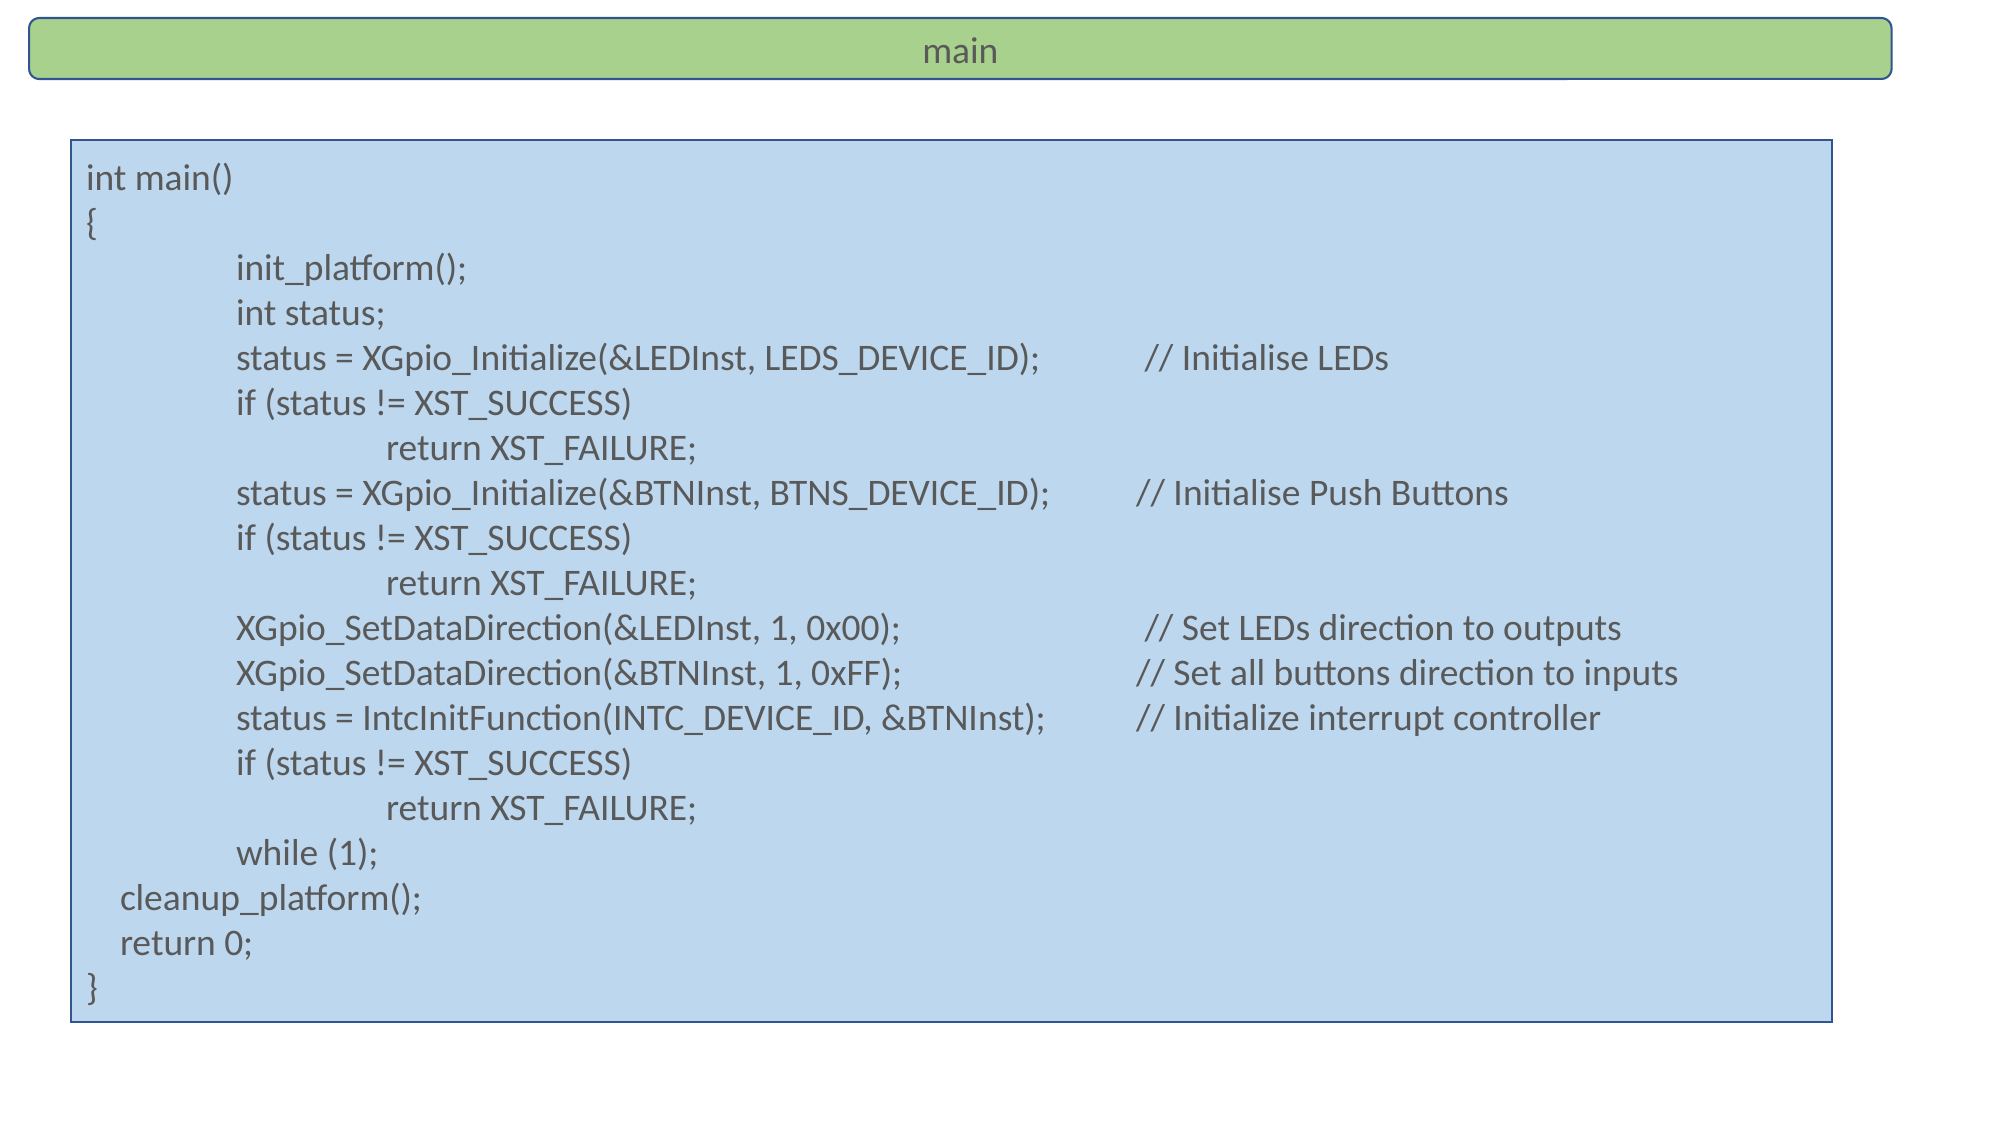

main
int main()
{
    	init_platform();
    	int status;
	status = XGpio_Initialize(&LEDInst, LEDS_DEVICE_ID);	 // Initialise LEDs
	if (status != XST_SUCCESS)
		return XST_FAILURE;
	status = XGpio_Initialize(&BTNInst, BTNS_DEVICE_ID); 	// Initialise Push Buttons
	if (status != XST_SUCCESS)
		return XST_FAILURE;
	XGpio_SetDataDirection(&LEDInst, 1, 0x00);		 // Set LEDs direction to outputs
	XGpio_SetDataDirection(&BTNInst, 1, 0xFF); 		// Set all buttons direction to inputs
	status = IntcInitFunction(INTC_DEVICE_ID, &BTNInst); 	// Initialize interrupt controller
	if (status != XST_SUCCESS)
		return XST_FAILURE;
	while (1);
    cleanup_platform();
    return 0;
}